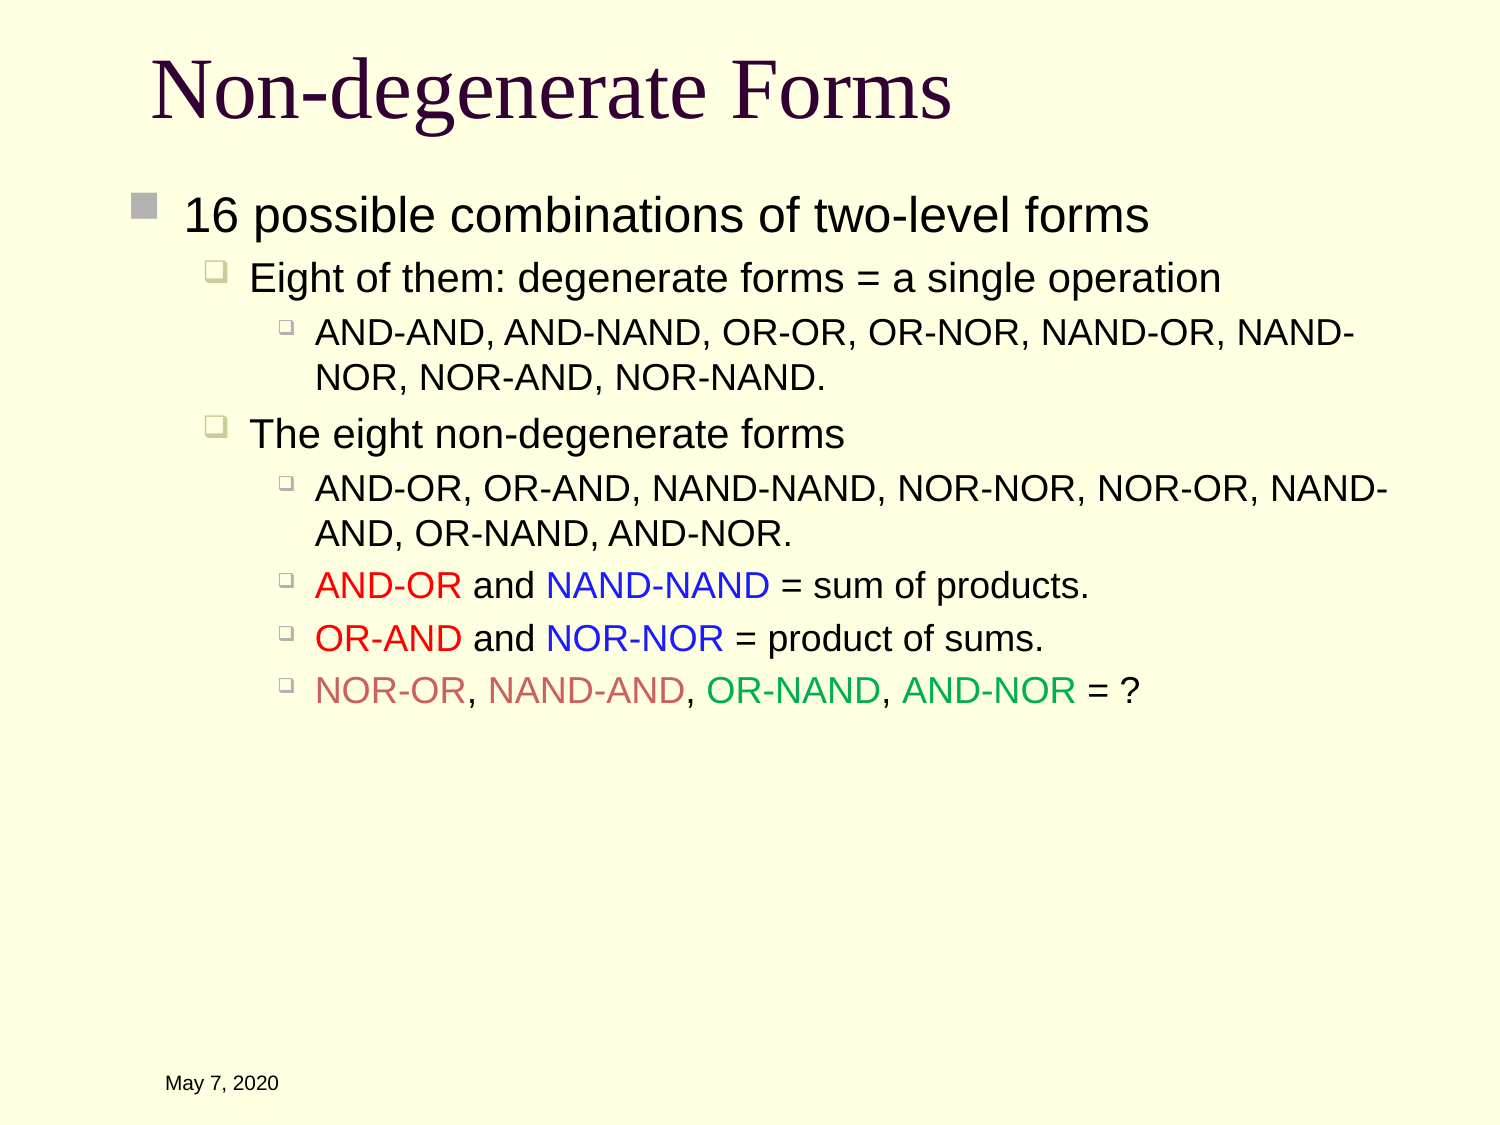

Non-degenerate Forms
16 possible combinations of two-level forms
Eight of them: degenerate forms = a single operation
AND-AND, AND-NAND, OR-OR, OR-NOR, NAND-OR, NAND-NOR, NOR-AND, NOR-NAND.
The eight non-degenerate forms
AND-OR, OR-AND, NAND-NAND, NOR-NOR, NOR-OR, NAND-AND, OR-NAND, AND-NOR.
AND-OR and NAND-NAND = sum of products.
OR-AND and NOR-NOR = product of sums.
NOR-OR, NAND-AND, OR-NAND, AND-NOR = ?

May 7, 2020
40